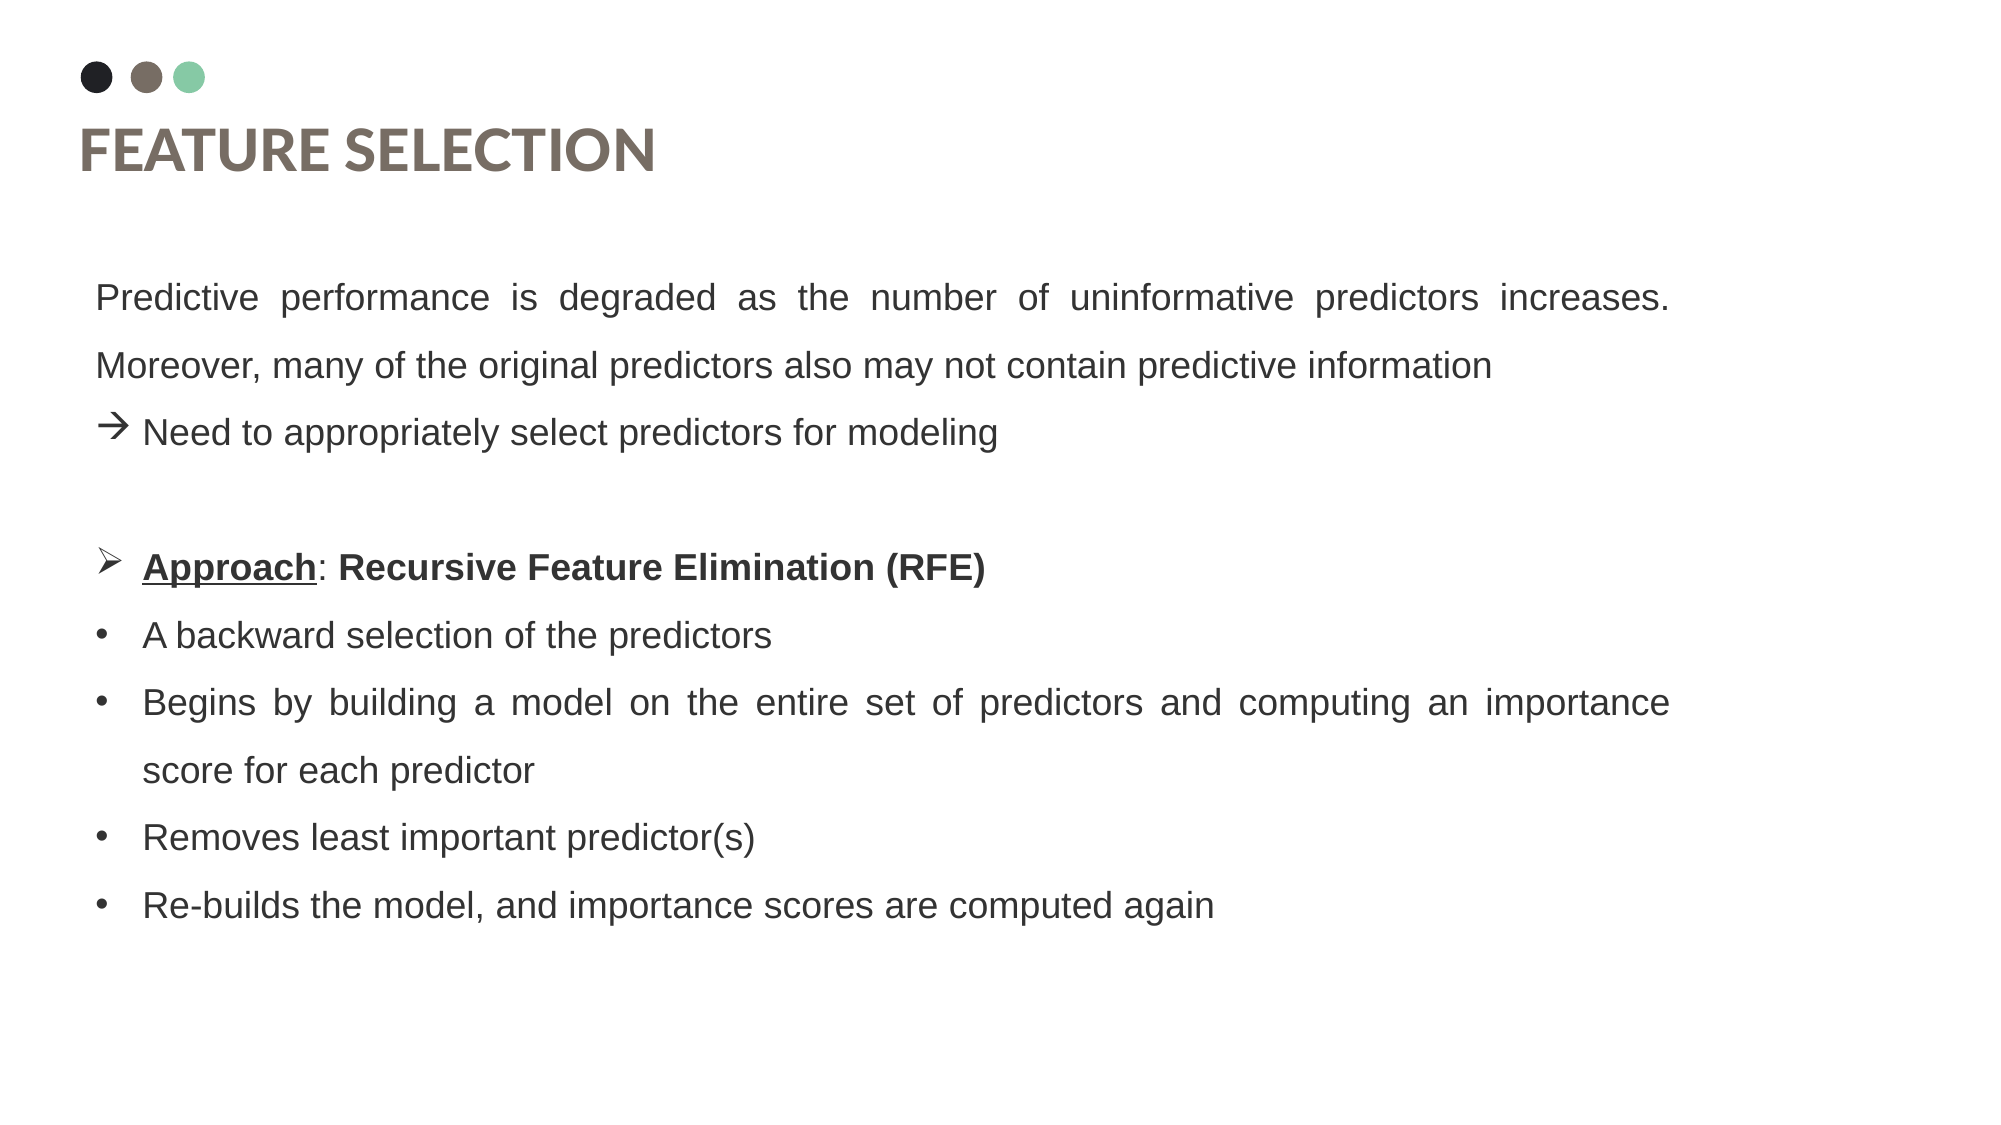

Feature selection
Predictive performance is degraded as the number of uninformative predictors increases. Moreover, many of the original predictors also may not contain predictive information
Need to appropriately select predictors for modeling

Approach: Recursive Feature Elimination (RFE)
A backward selection of the predictors
Begins by building a model on the entire set of predictors and computing an importance score for each predictor
Removes least important predictor(s)
Re-builds the model, and importance scores are computed again